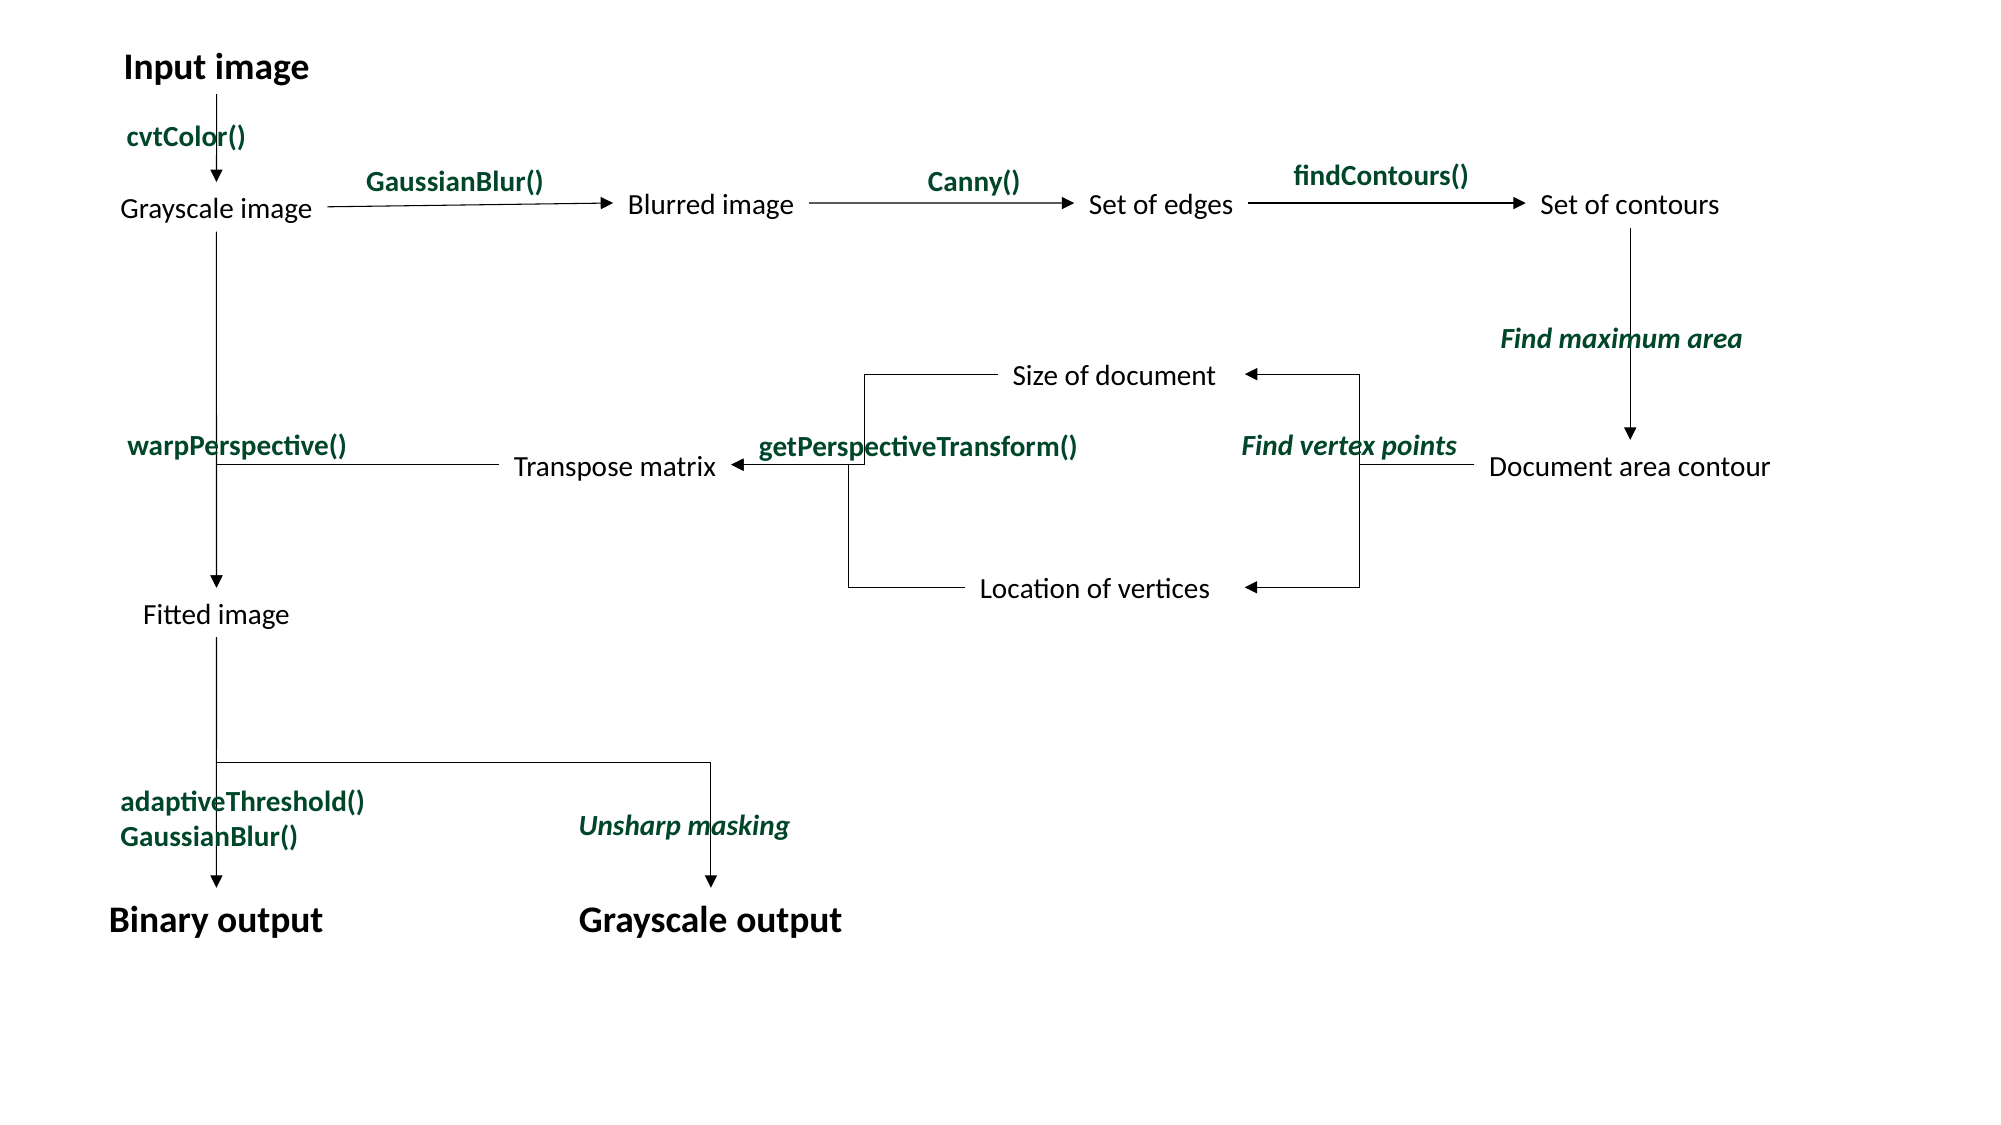

Input image
cvtColor()
findContours()
GaussianBlur()
Canny()
Blurred image
Set of edges
Set of contours
Grayscale image
Find maximum area
Size of document
warpPerspective()
Find vertex points
getPerspectiveTransform()
Transpose matrix
Document area contour
Location of vertices
Fitted image
adaptiveThreshold()
GaussianBlur()

Unsharp masking
Binary output
Grayscale output